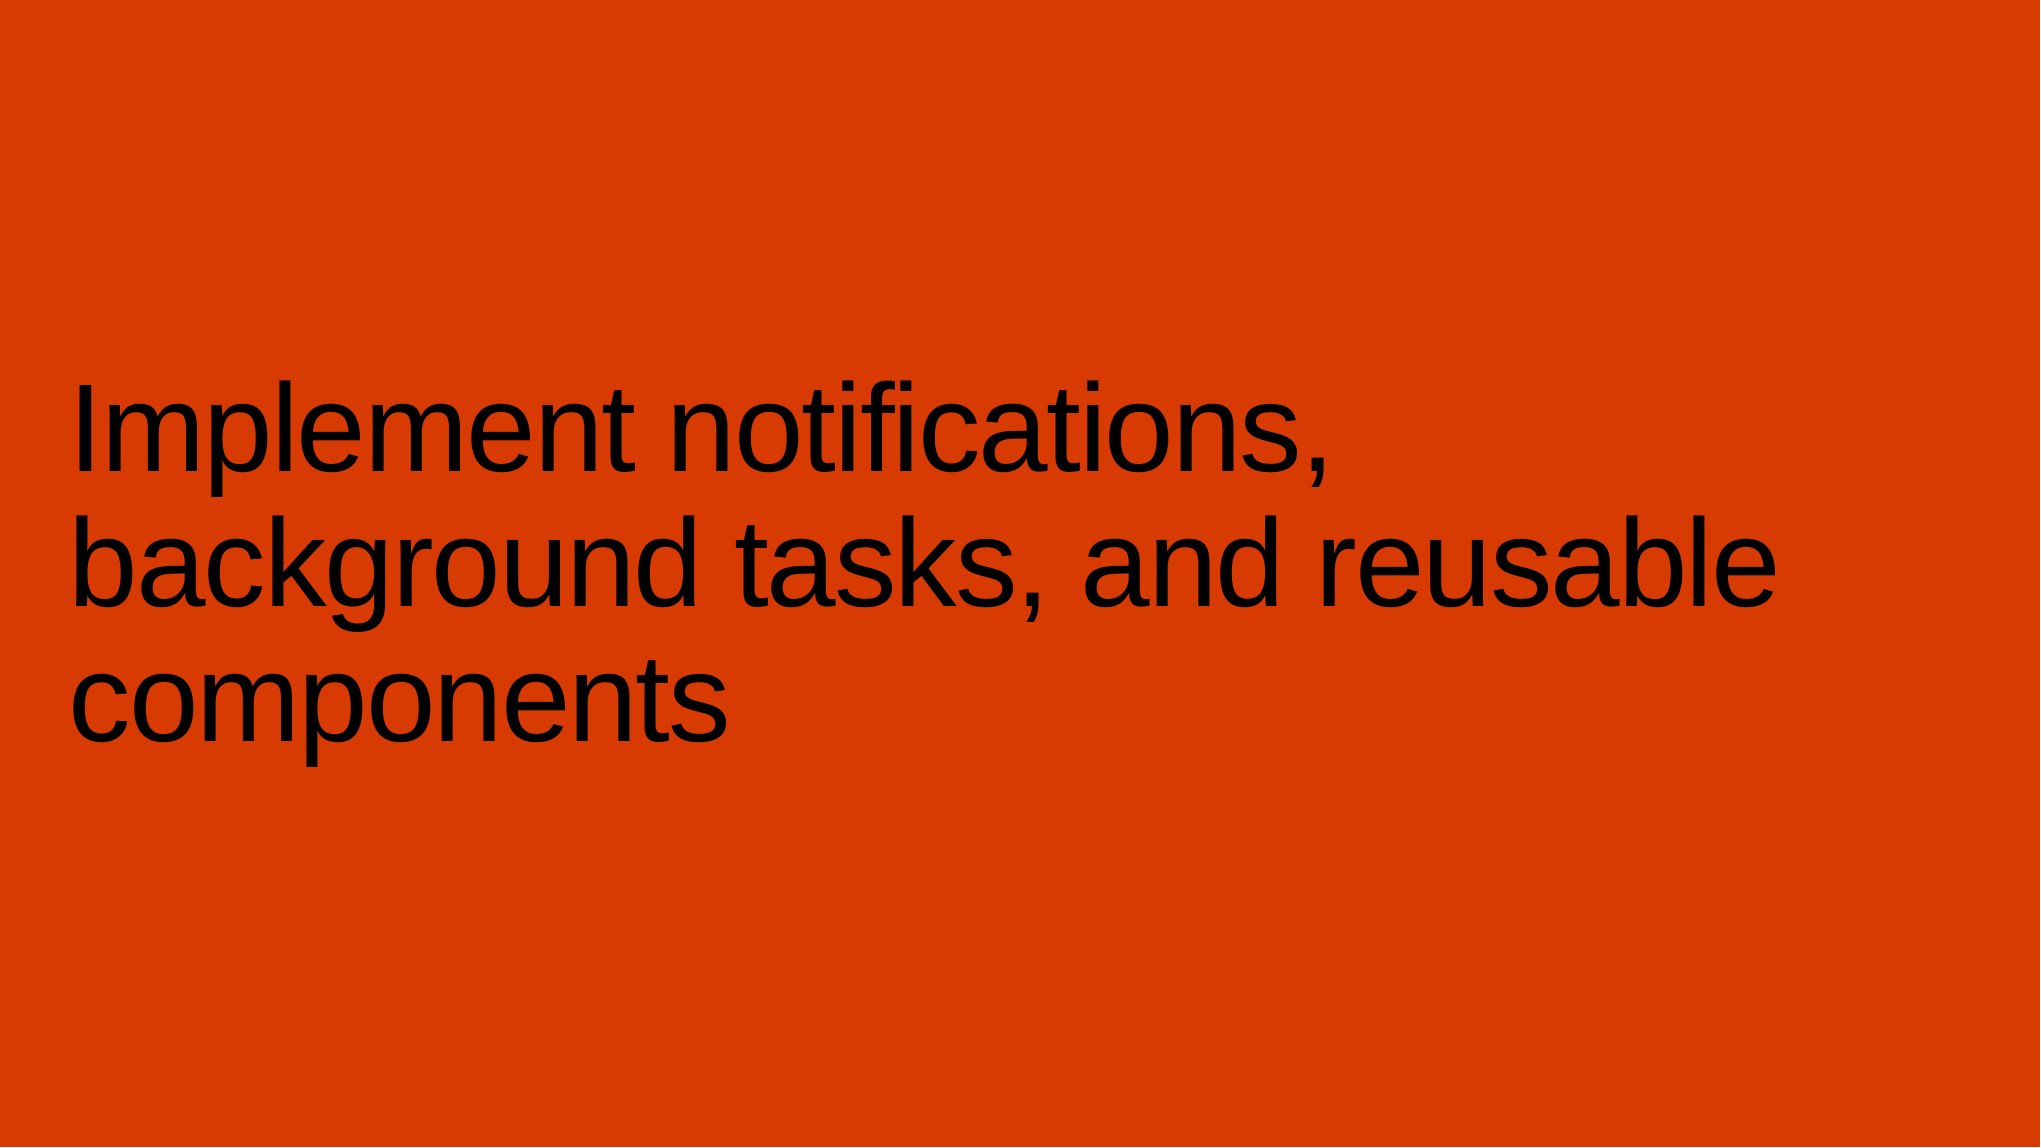

# Implement notifications, background tasks, and reusable components